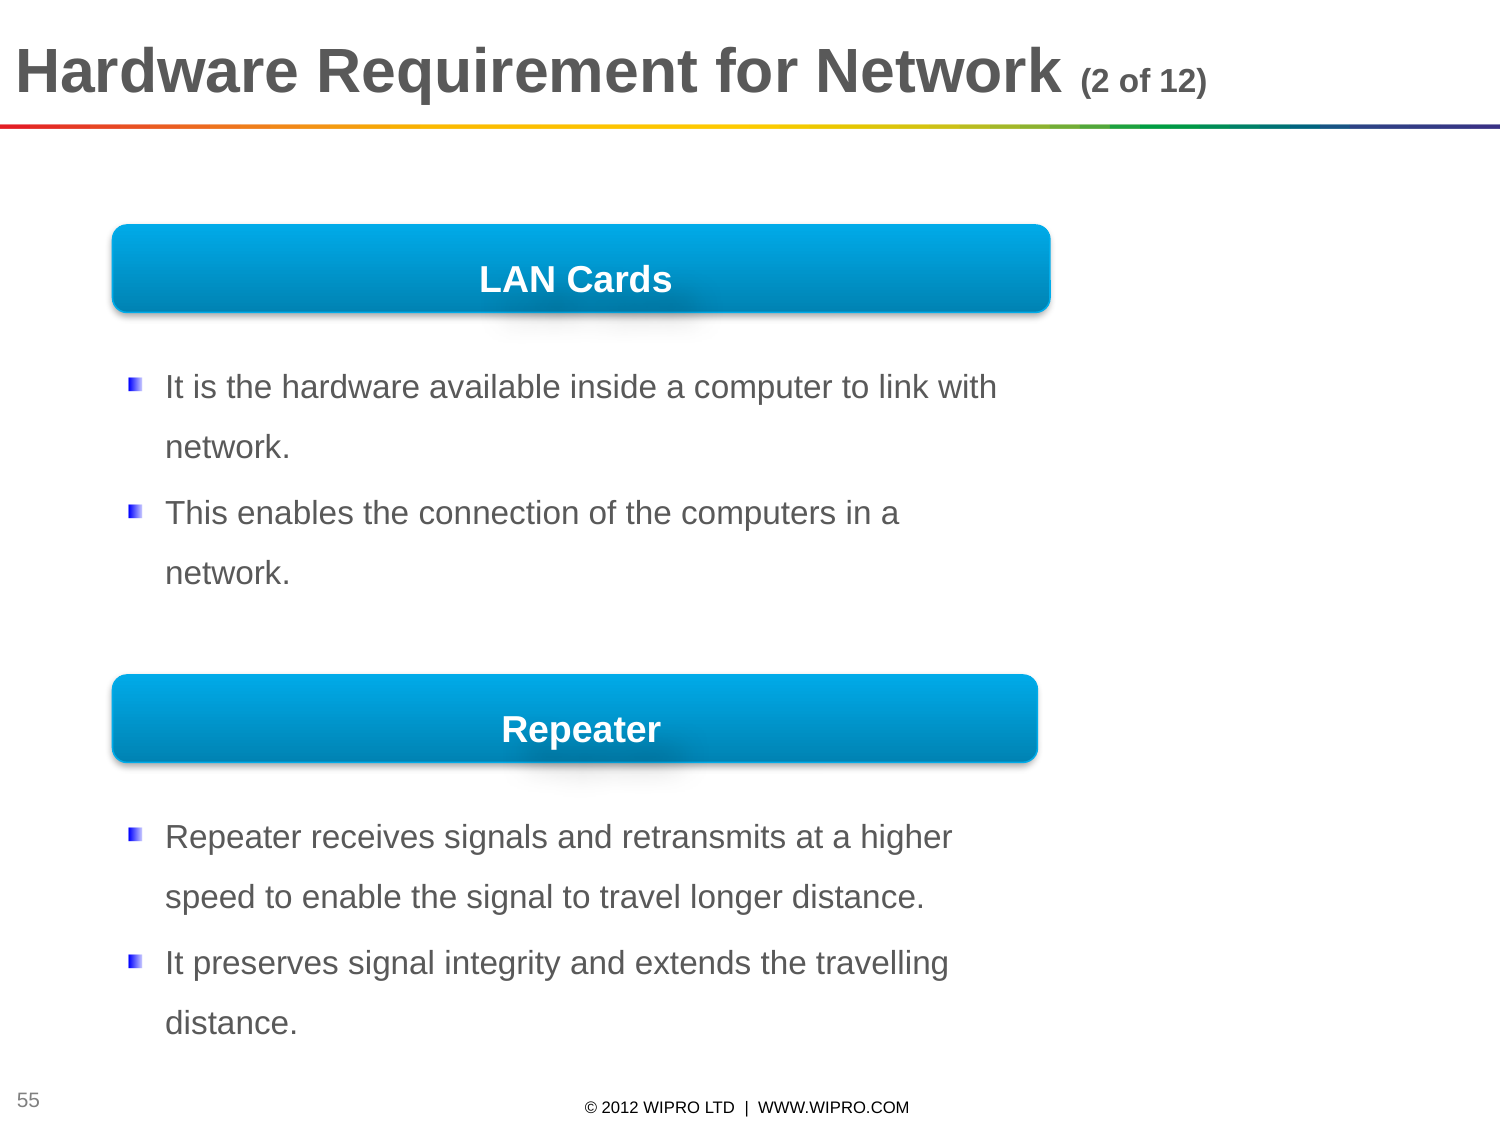

# Hardware Requirement for Network (2 of 12)
LAN Cards

It is the hardware available inside a computer to link with network.
This enables the connection of the computers in a network.
Repeater
Repeater receives signals and retransmits at a higher speed to enable the signal to travel longer distance.
It preserves signal integrity and extends the travelling distance.